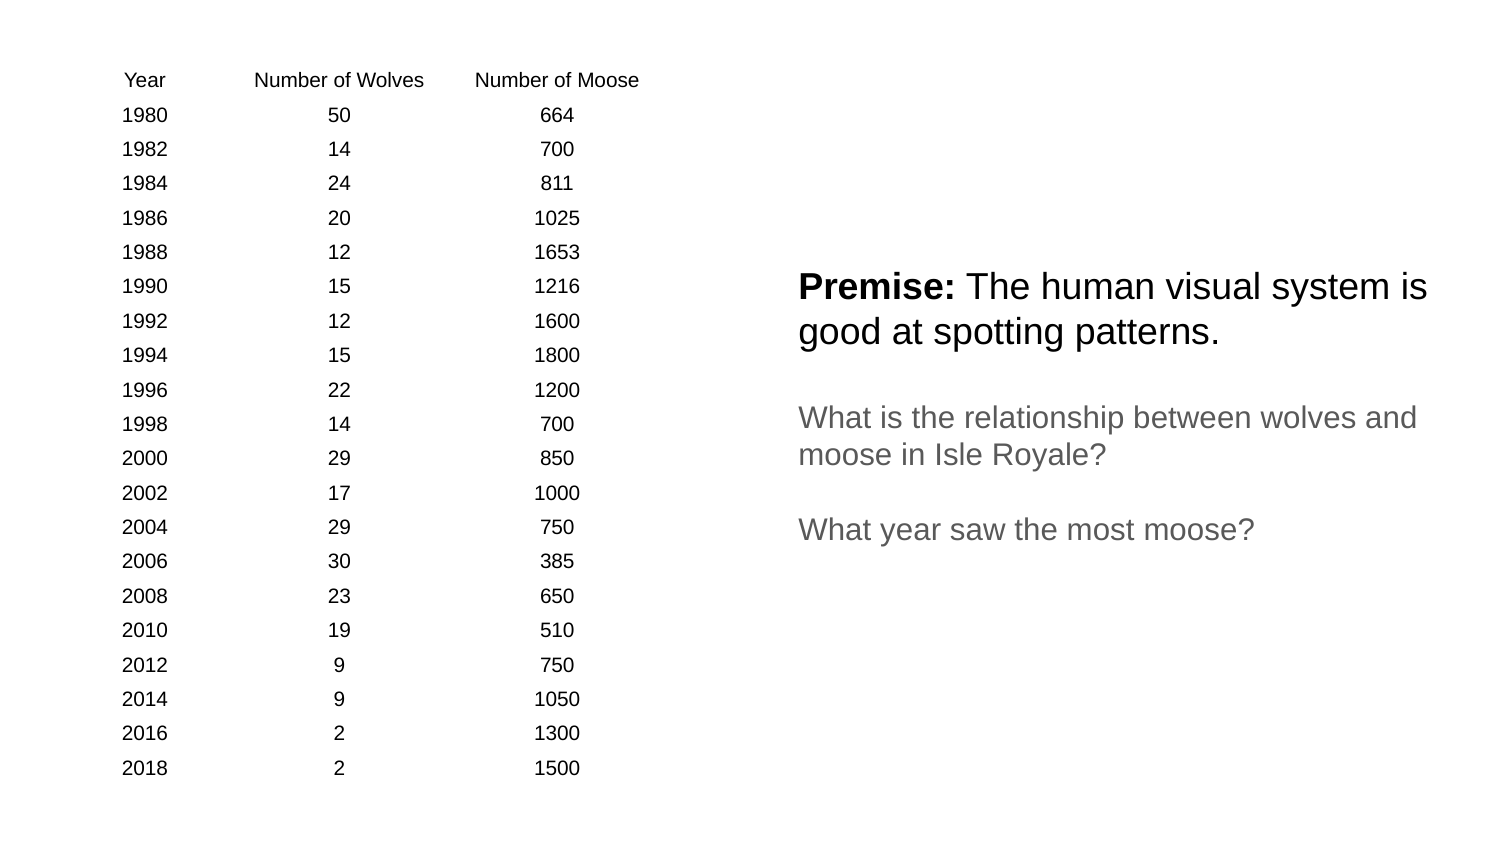

| Year | Number of Wolves | Number of Moose |
| --- | --- | --- |
| 1980 | 50 | 664 |
| 1982 | 14 | 700 |
| 1984 | 24 | 811 |
| 1986 | 20 | 1025 |
| 1988 | 12 | 1653 |
| 1990 | 15 | 1216 |
| 1992 | 12 | 1600 |
| 1994 | 15 | 1800 |
| 1996 | 22 | 1200 |
| 1998 | 14 | 700 |
| 2000 | 29 | 850 |
| 2002 | 17 | 1000 |
| 2004 | 29 | 750 |
| 2006 | 30 | 385 |
| 2008 | 23 | 650 |
| 2010 | 19 | 510 |
| 2012 | 9 | 750 |
| 2014 | 9 | 1050 |
| 2016 | 2 | 1300 |
| 2018 | 2 | 1500 |
Premise: The human visual system is good at spotting patterns.

What is the relationship between wolves and moose in Isle Royale?

What year saw the most moose?